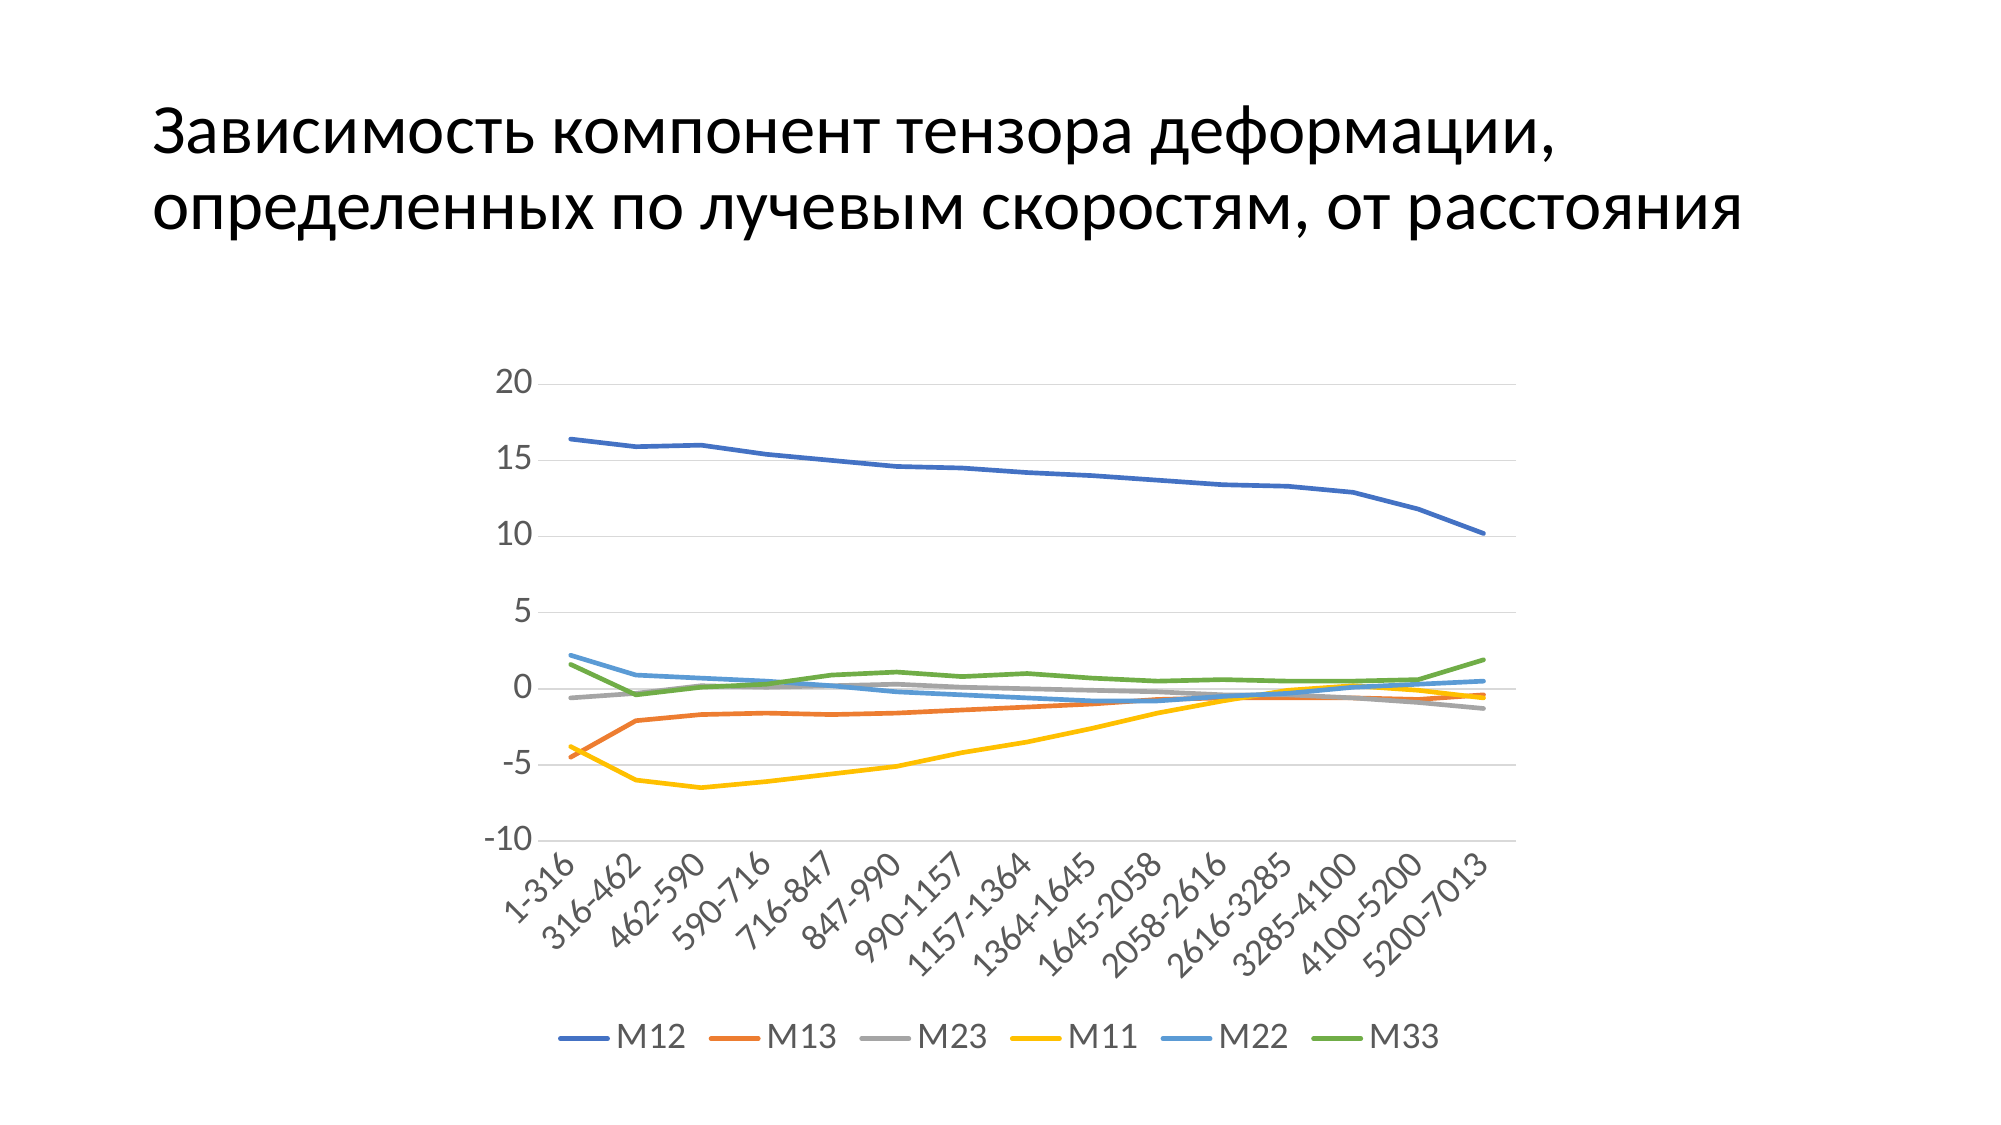

# Зависимость компонент тензора деформации, определенных по лучевым скоростям, от расстояния

### Chart

| Category | M12 | M13 | M23 | M11 | M22 | M33 |
|---|---|---|---|---|---|---|
| 1-316 | 16.4 | -4.5 | -0.6 | -3.8 | 2.2 | 1.6 |
| 316-462 | 15.9 | -2.1 | -0.3 | -6.0 | 0.9 | -0.4 |
| 462-590 | 16.0 | -1.7 | 0.2 | -6.5 | 0.7 | 0.1 |
| 590-716 | 15.4 | -1.6 | 0.1 | -6.1 | 0.5 | 0.3 |
| 716-847 | 15.0 | -1.7 | 0.2 | -5.6 | 0.2 | 0.9 |
| 847-990 | 14.6 | -1.6 | 0.3 | -5.1 | -0.2 | 1.1 |
| 990-1157 | 14.5 | -1.4 | 0.1 | -4.2 | -0.4 | 0.8 |
| 1157-1364 | 14.2 | -1.2 | 0.0 | -3.5 | -0.6 | 1.0 |
| 1364-1645 | 14.0 | -1.0 | -0.1 | -2.6 | -0.8 | 0.7 |
| 1645-2058 | 13.7 | -0.7 | -0.2 | -1.6 | -0.8 | 0.5 |
| 2058-2616 | 13.4 | -0.6 | -0.4 | -0.8 | -0.5 | 0.6 |
| 2616-3285 | 13.3 | -0.6 | -0.4 | -0.1 | -0.3 | 0.5 |
| 3285-4100 | 12.9 | -0.6 | -0.6 | 0.2 | 0.1 | 0.5 |
| 4100-5200 | 11.8 | -0.7 | -0.9 | -0.1 | 0.3 | 0.6 |
| 5200-7013 | 10.2 | -0.4 | -1.3 | -0.6 | 0.5 | 1.9 |